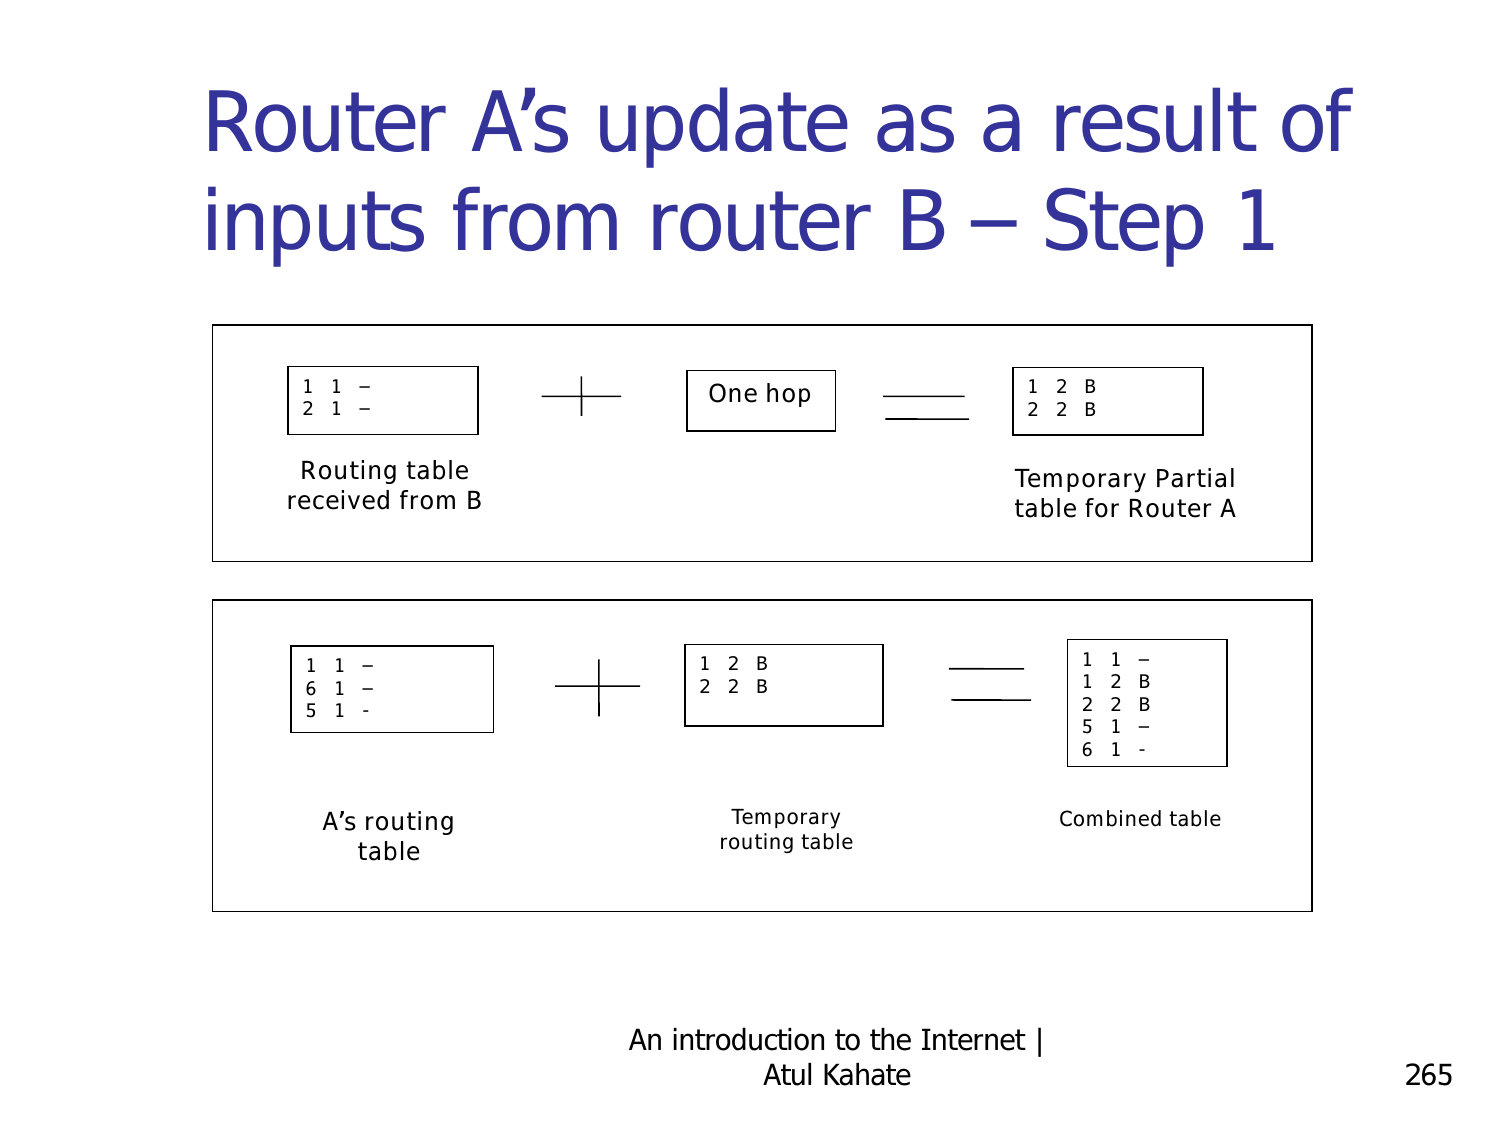

Router A’s update as a result of inputs from router B – Step 1

1   1   –
2   1   –

1   2   B
2   2   B

One hop

Routing table received from B
Temporary Partial table for Router A

1   1   –
1   2   B
2   2   B
5   1   –
6   1   -

1   2   B
2   2   B

1   1   –
6   1   –
5   1   -

Temporary routing table
A’s routing table
Combined table
An introduction to the Internet | Atul Kahate
265